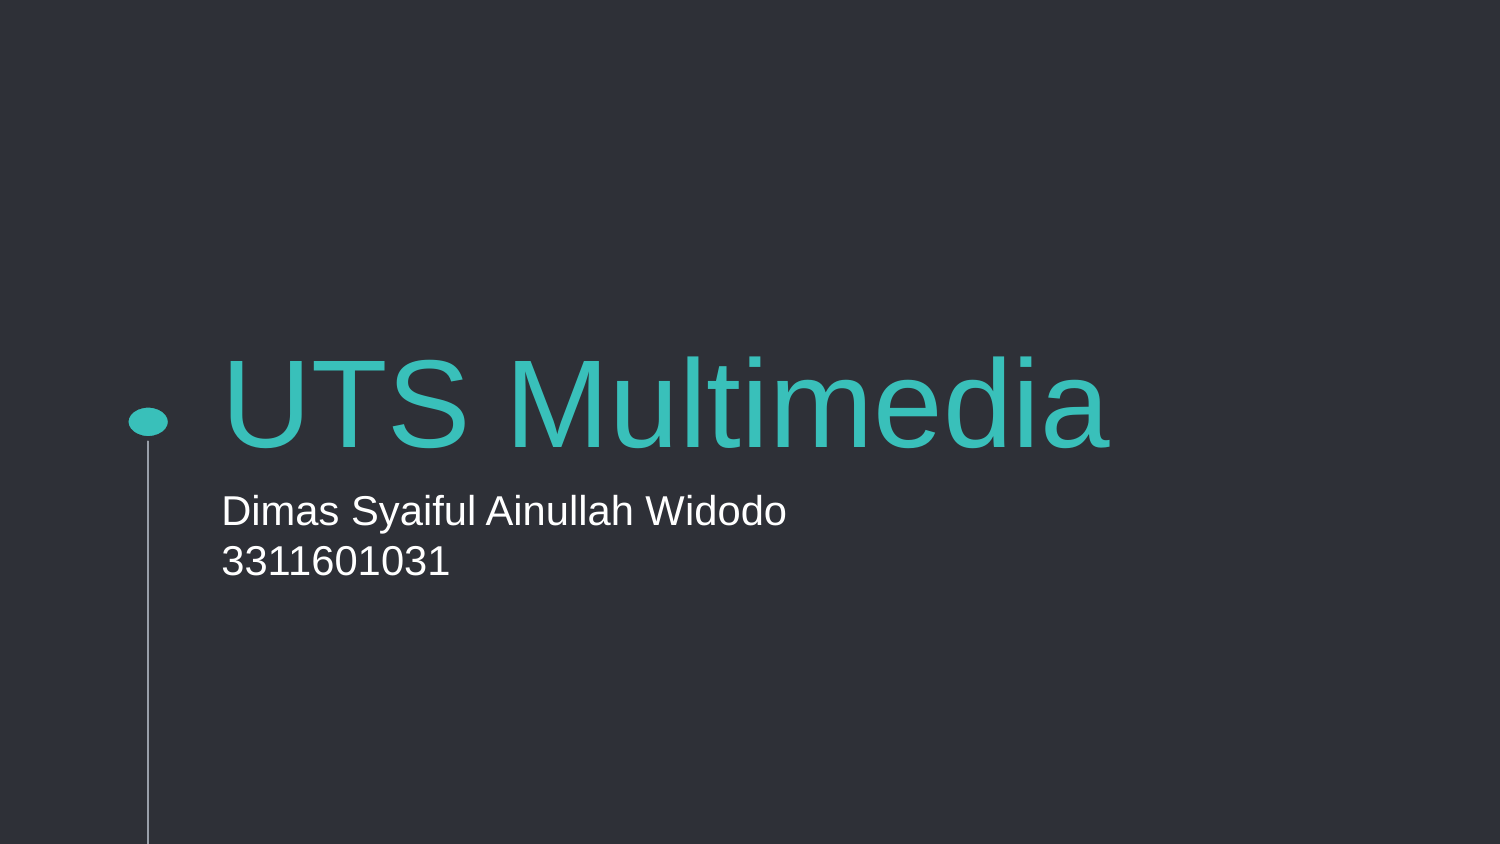

UTS Multimedia
Dimas Syaiful Ainullah Widodo
3311601031